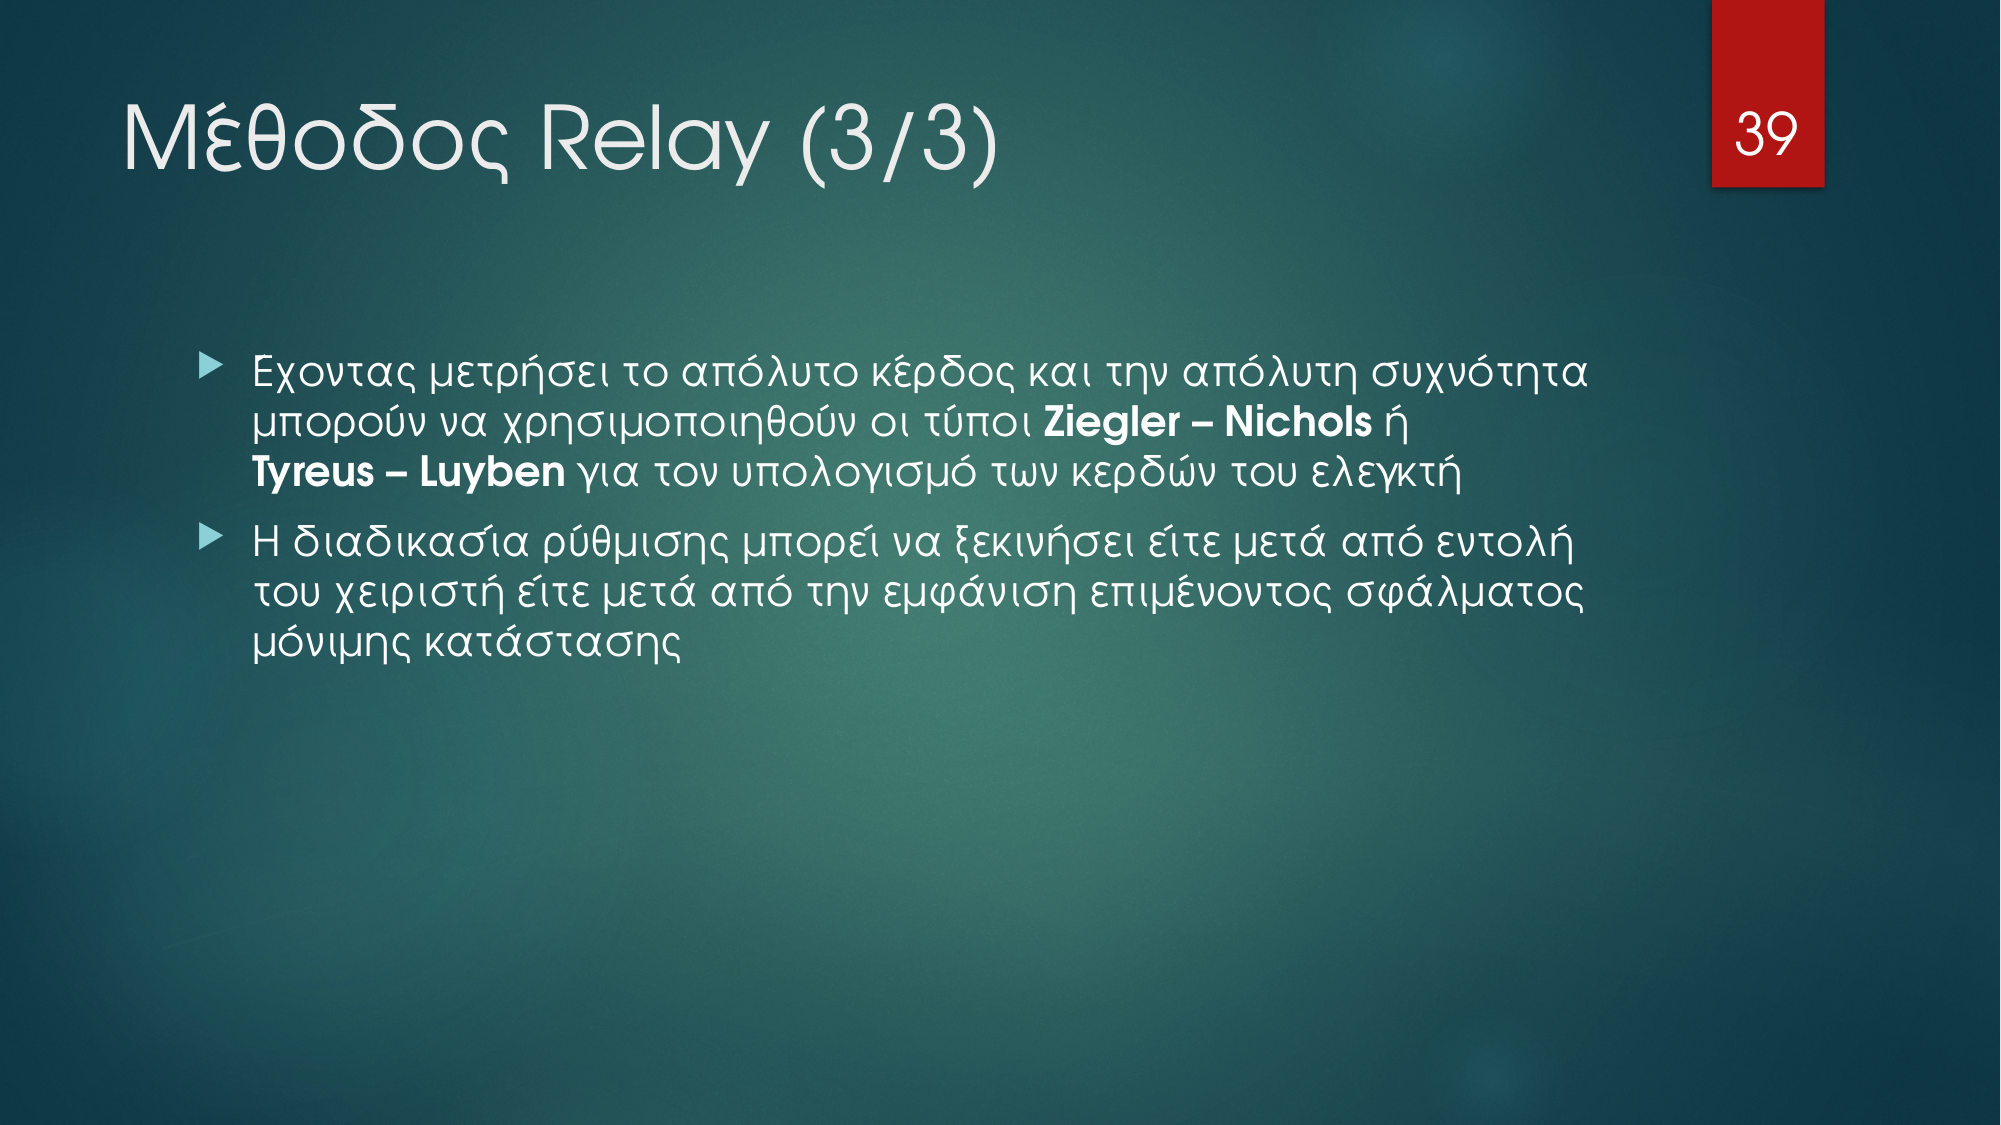

39
# Μέθοδος Relay (3/3)
Έχοντας μετρήσει το απόλυτο κέρδος και την απόλυτη συχνότητα μπορούν να χρησιμοποιηθούν οι τύποι Ziegler – Nichols ή
Tyreus – Luyben για τον υπολογισμό των κερδών του ελεγκτή
Η διαδικασία ρύθμισης μπορεί να ξεκινήσει είτε μετά από εντολή του χειριστή είτε μετά από την εμφάνιση επιμένοντος σφάλματος μόνιμης κατάστασης